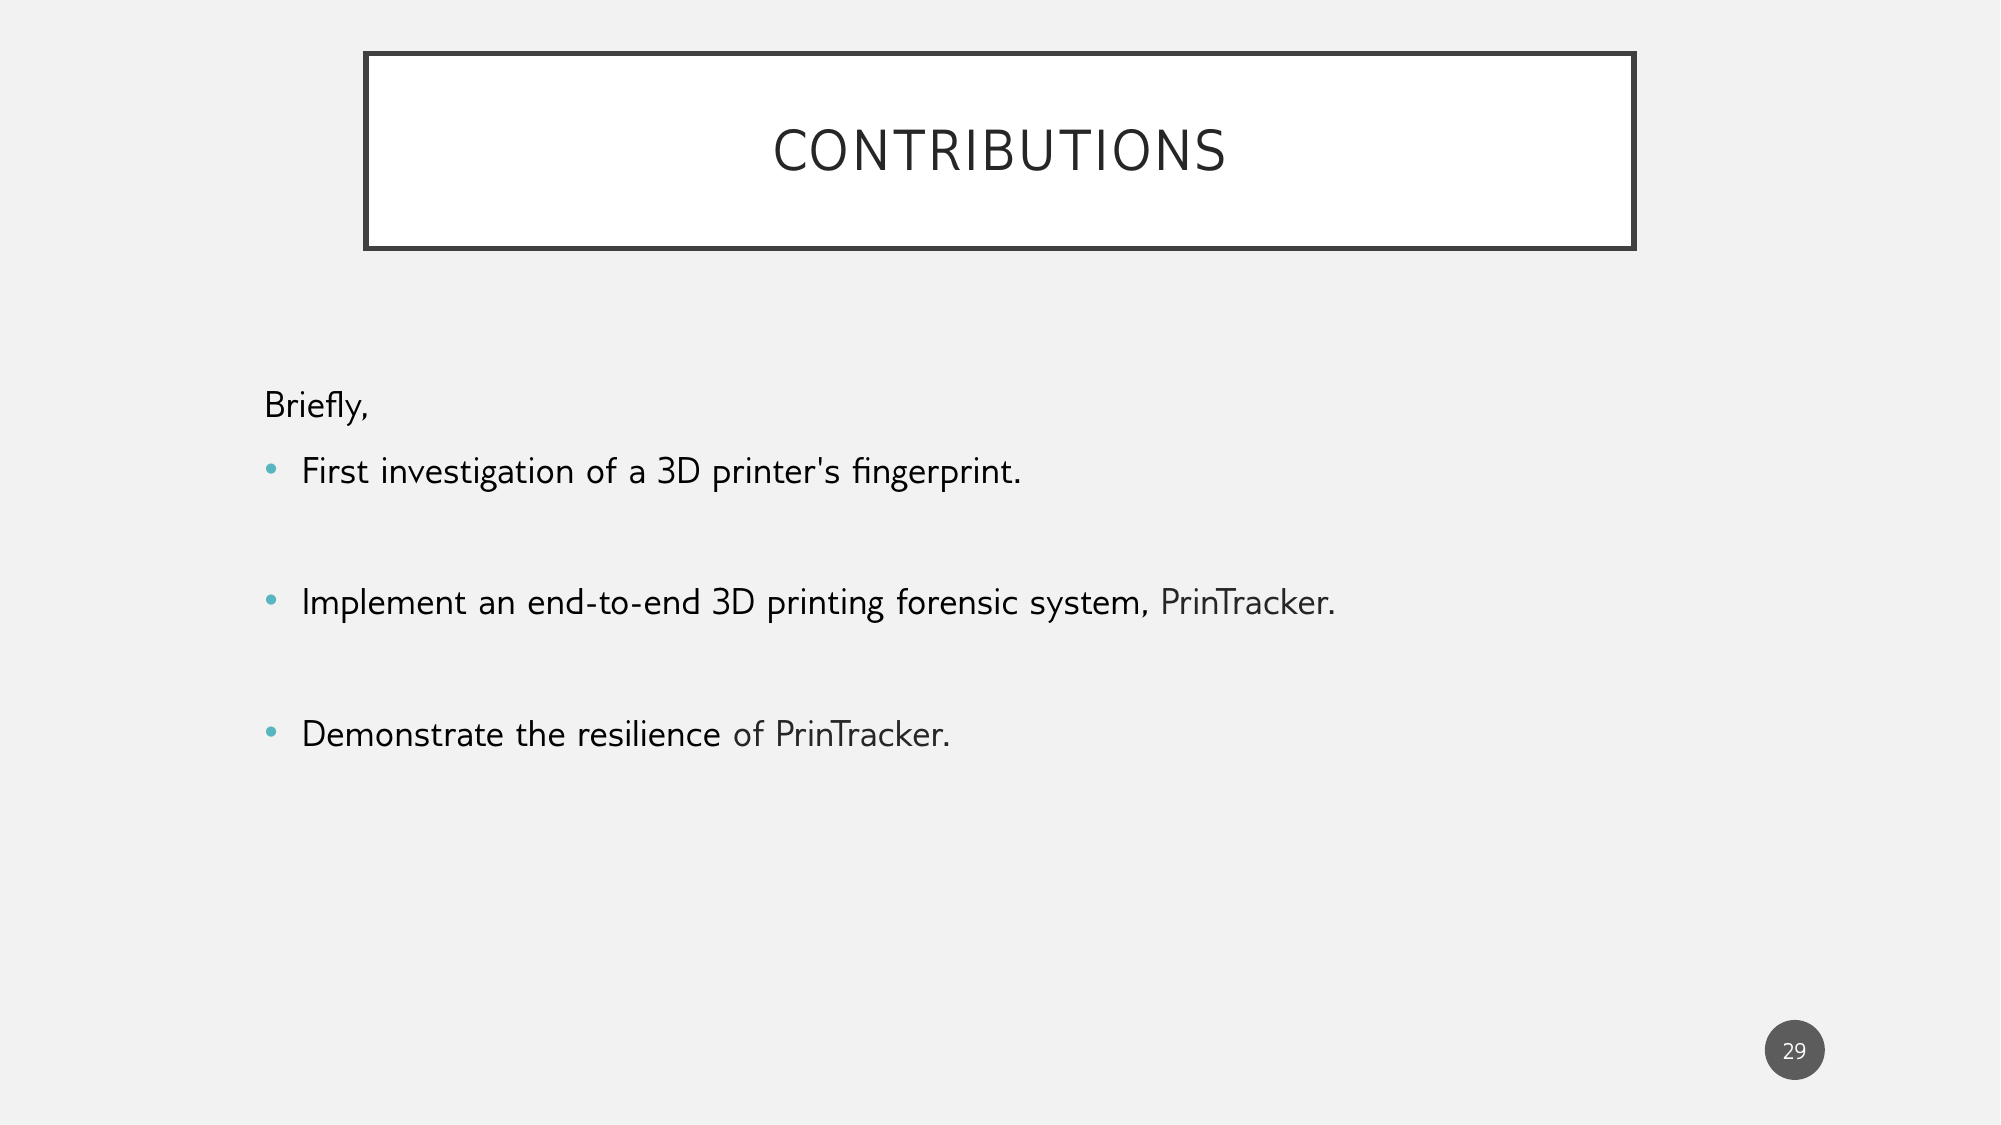

# Contributions
Briefly,
First investigation of a 3D printer's fingerprint.

Implement an end-to-end 3D printing forensic system, PrinTracker.

Demonstrate the resilience of PrinTracker.

29